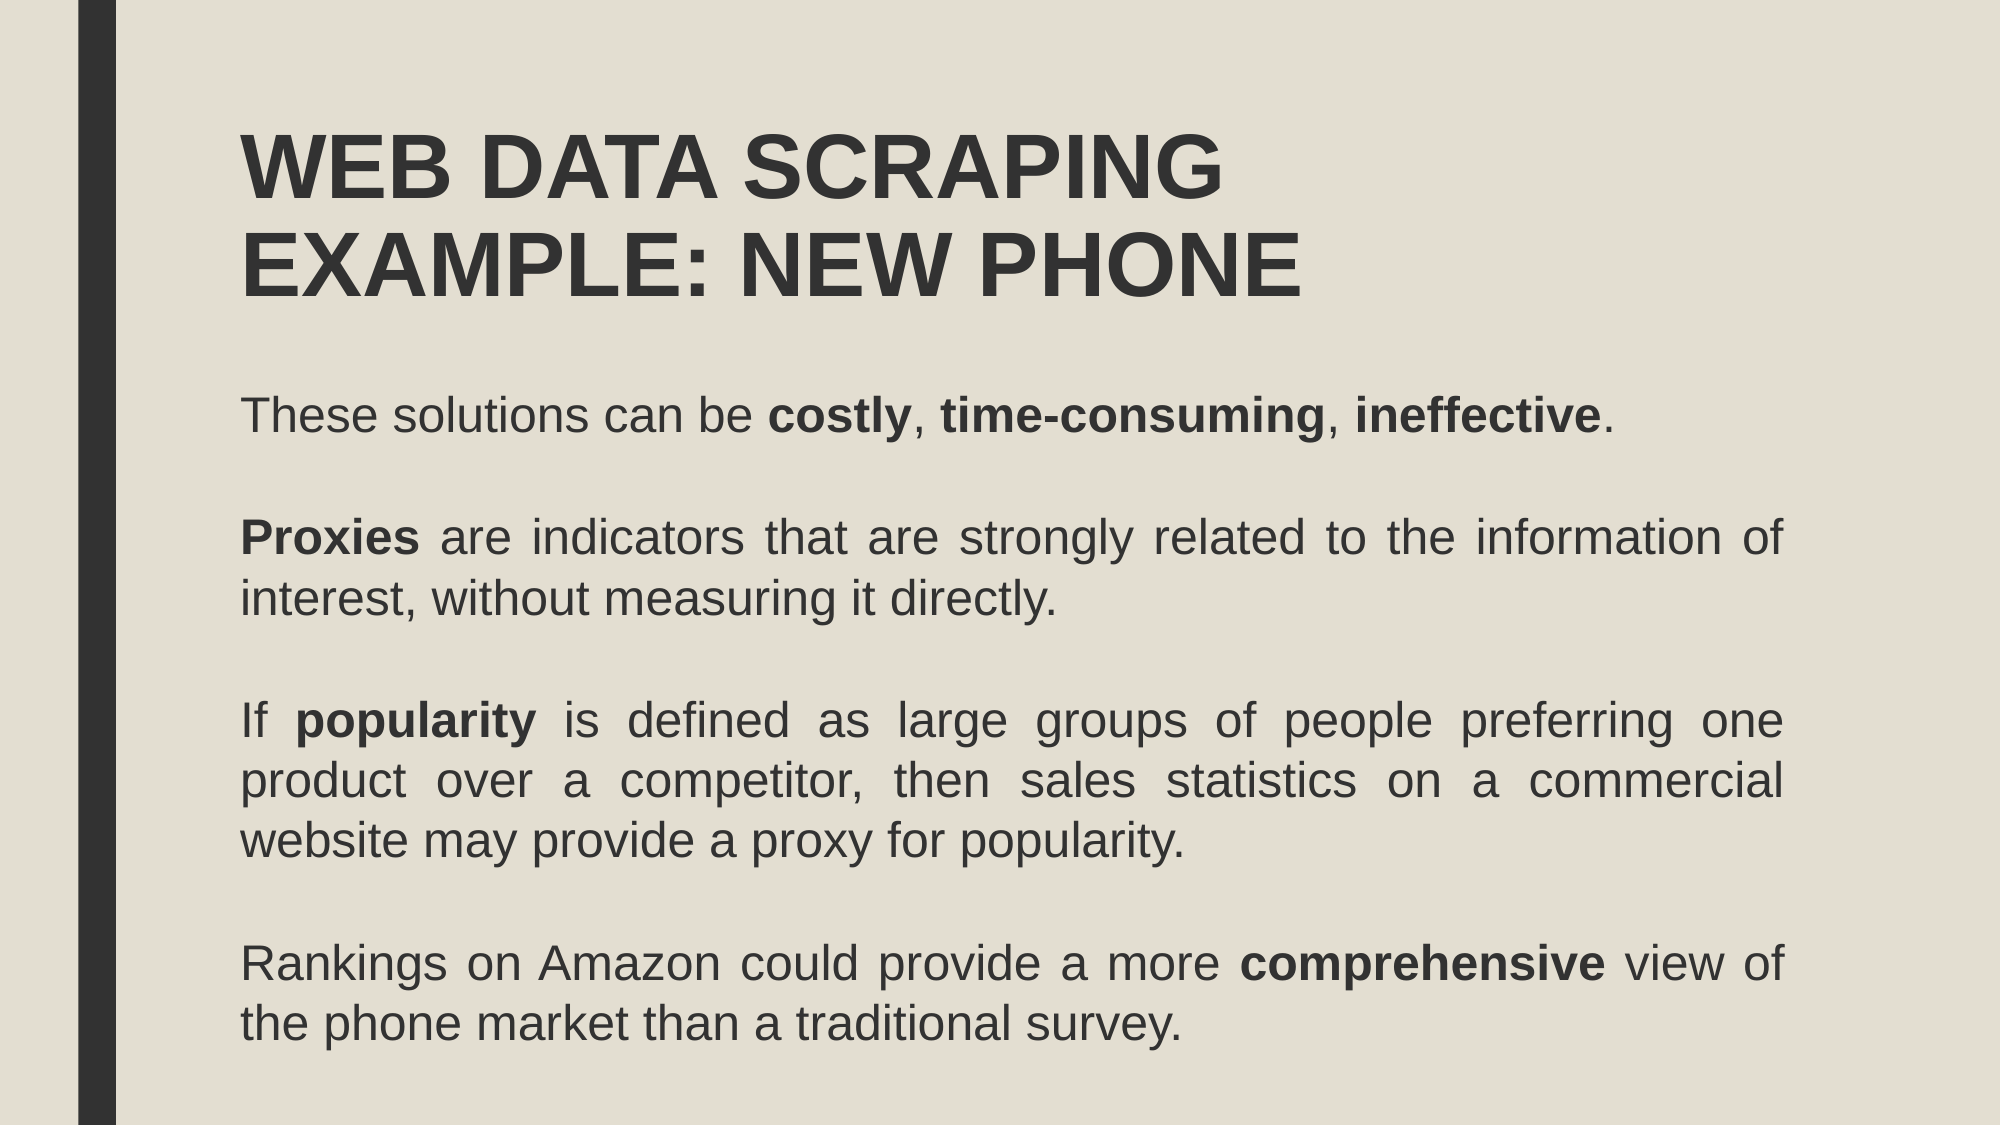

# WEB DATA SCRAPING EXAMPLE: NEW PHONE
These solutions can be costly, time-consuming, ineffective.

Proxies are indicators that are strongly related to the information of interest, without measuring it directly.

If popularity is defined as large groups of people preferring one product over a competitor, then sales statistics on a commercial website may provide a proxy for popularity.

Rankings on Amazon could provide a more comprehensive view of the phone market than a traditional survey.